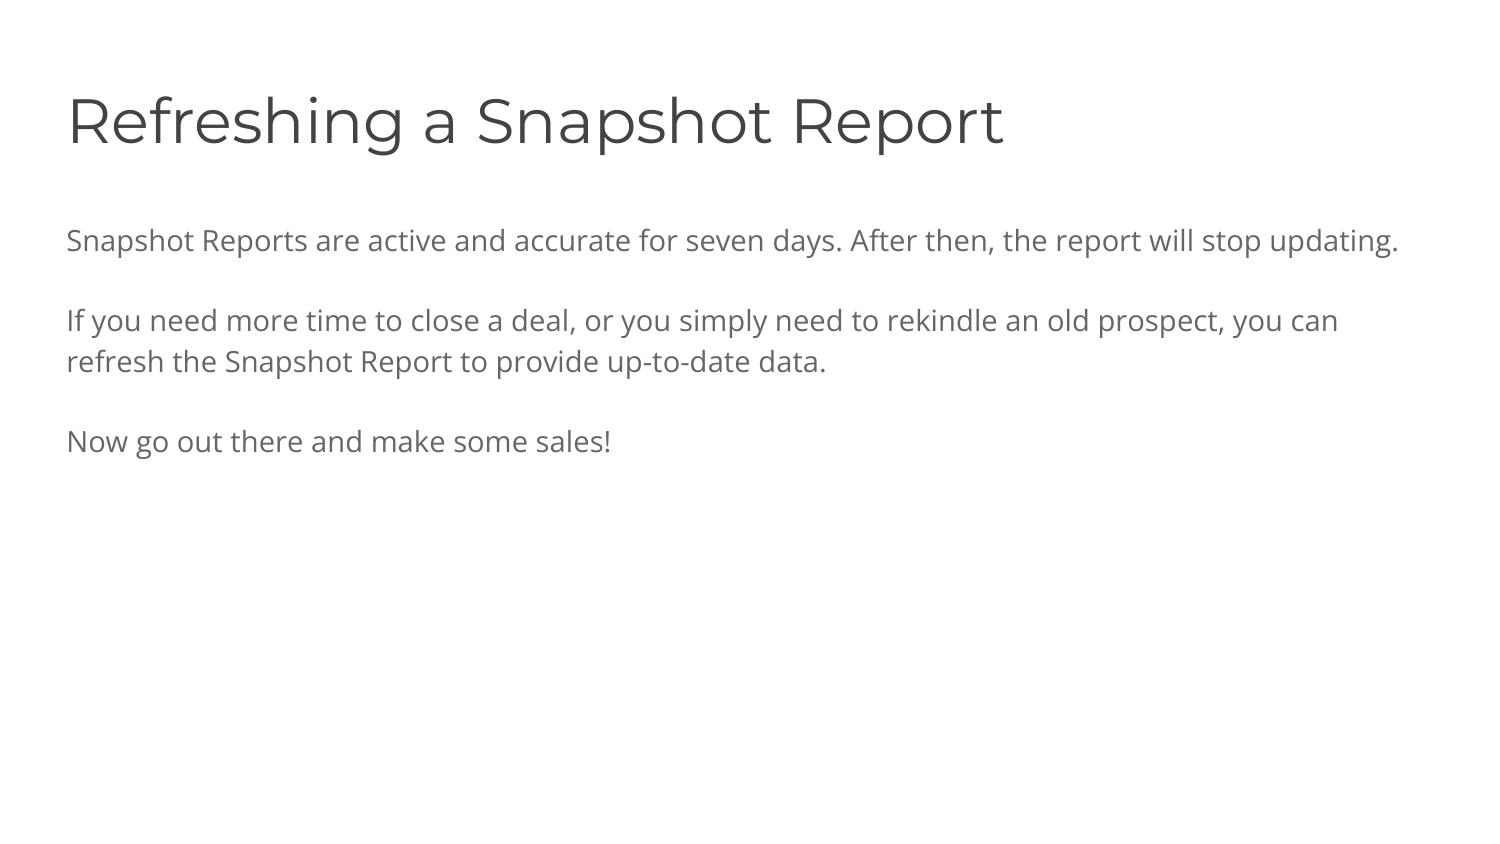

Refreshing a Snapshot Report

Snapshot Reports are active and accurate for seven days. After then, the report will stop updating.

If you need more time to close a deal, or you simply need to rekindle an old prospect, you can refresh the Snapshot Report to provide up-to-date data.

Now go out there and make some sales!